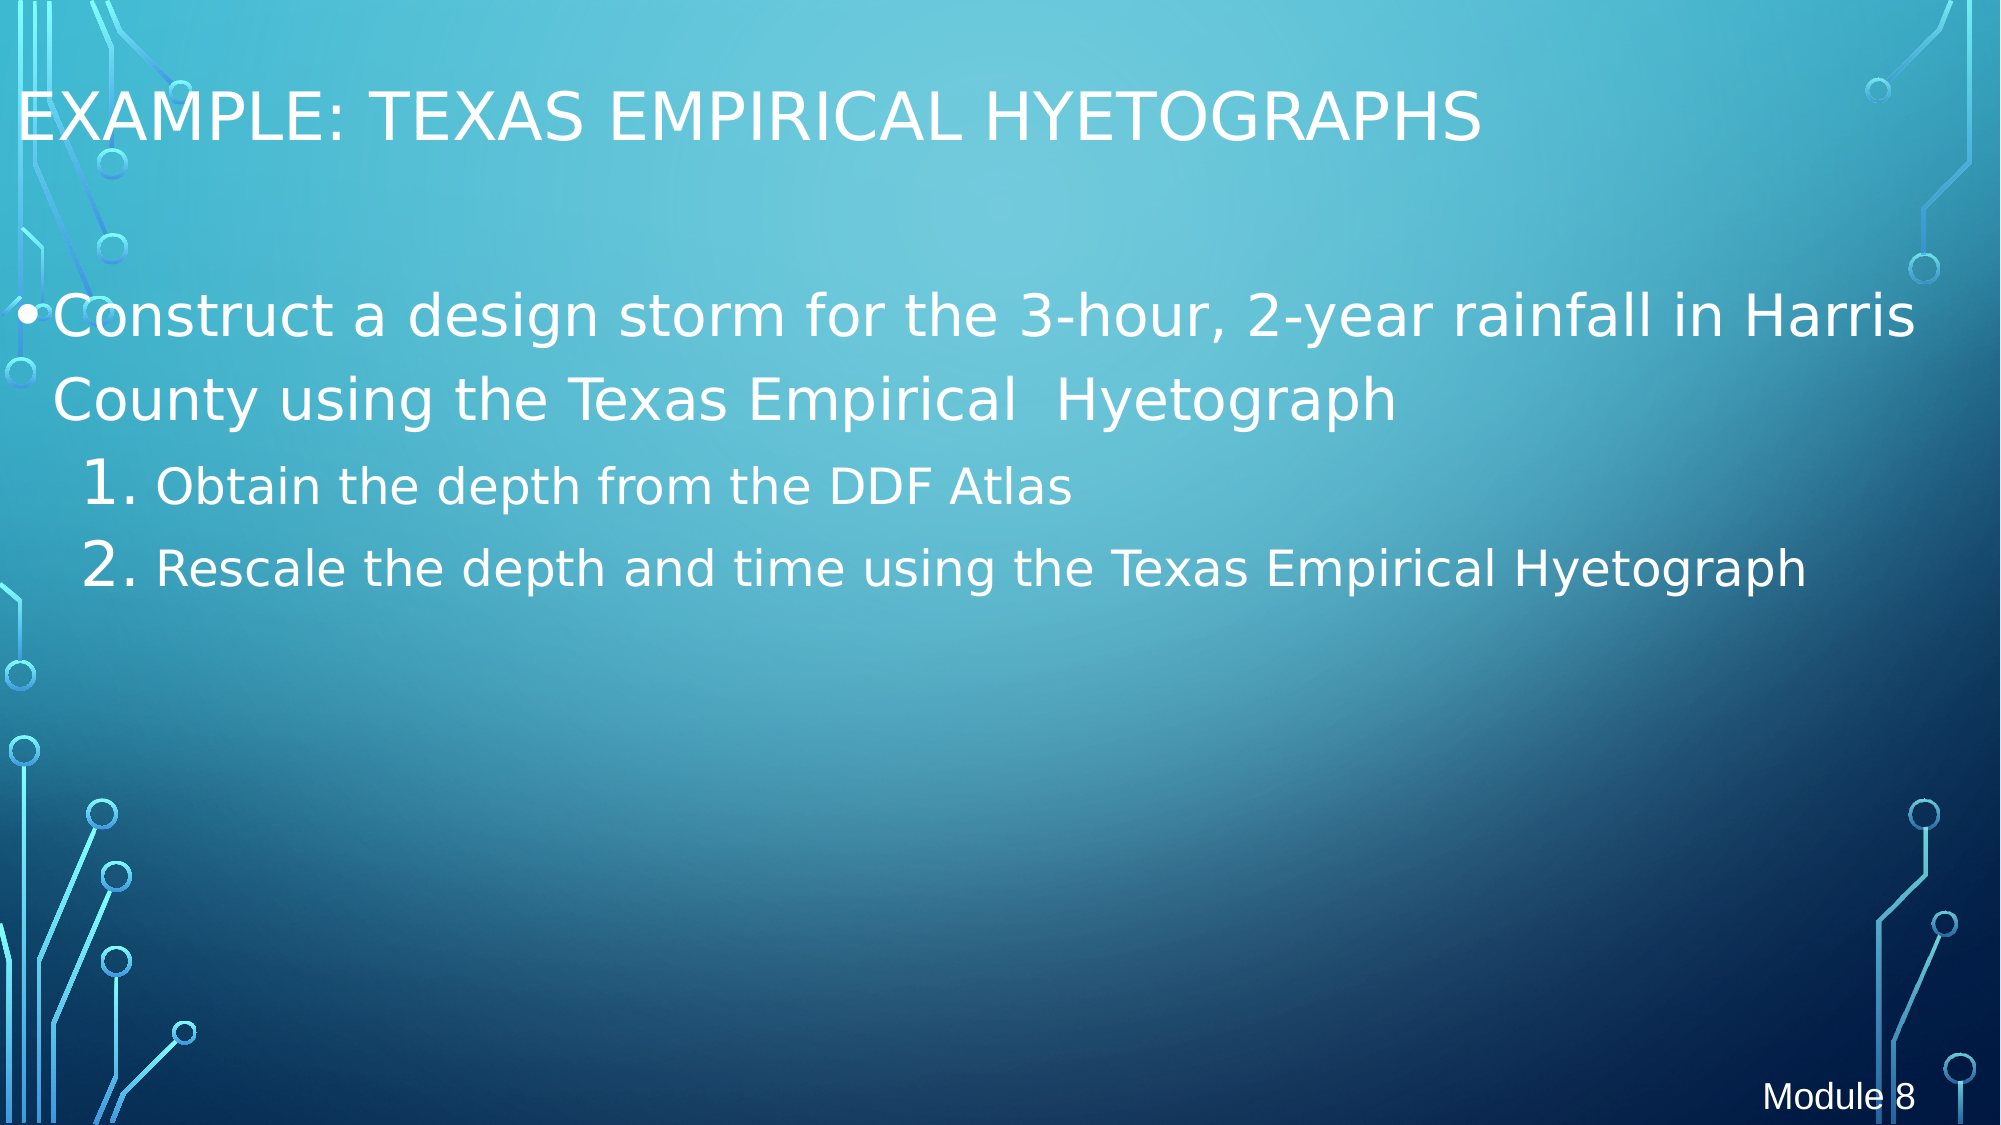

# Example: Texas Empirical Hyetographs
Construct a design storm for the 3-hour, 2-year rainfall in Harris County using the Texas Empirical  Hyetograph
Obtain the depth from the DDF Atlas
Rescale the depth and time using the Texas Empirical Hyetograph
Module 8